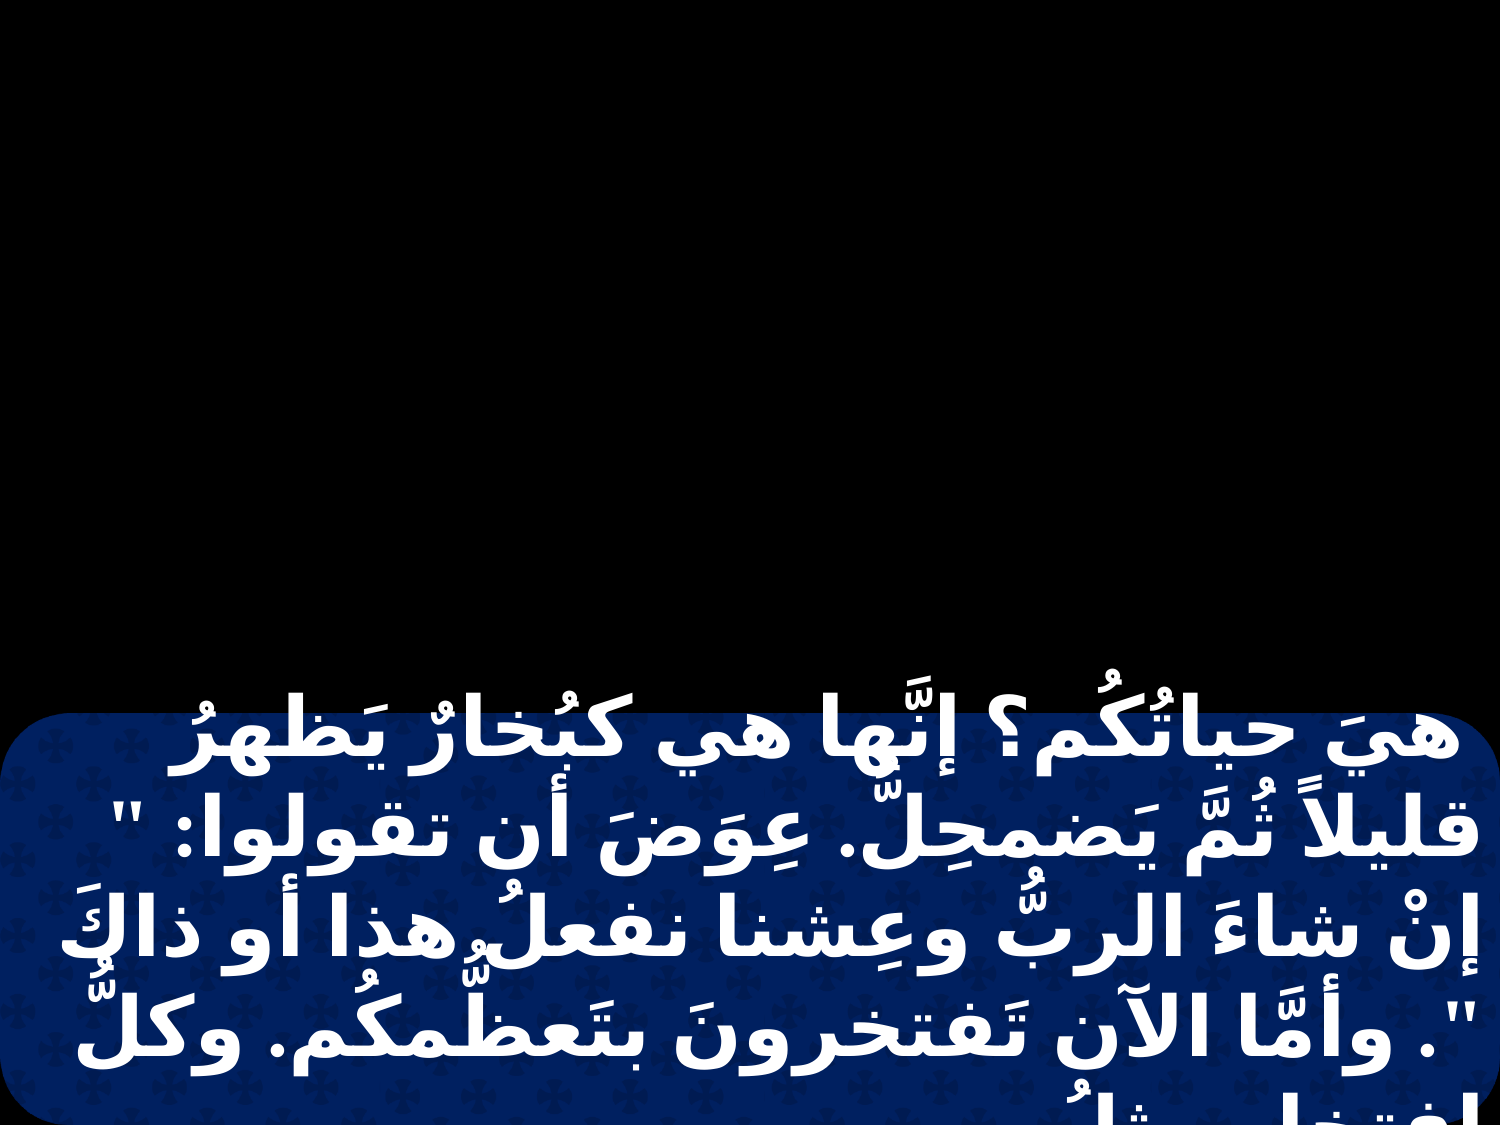

هيَ حياتُكُم؟ إنَّها هي كبُخارٌ يَظهرُ قليلاً ثُمَّ يَضمحِلُّ. عِوَضَ أن تقولوا: " إنْ شاءَ الربُّ وعِشنا نفعلُ هذا أو ذاكَ ". وأمَّا الآن تَفتخرونَ بتَعظُّمكُم. وكلُّ افتخار مثلُ